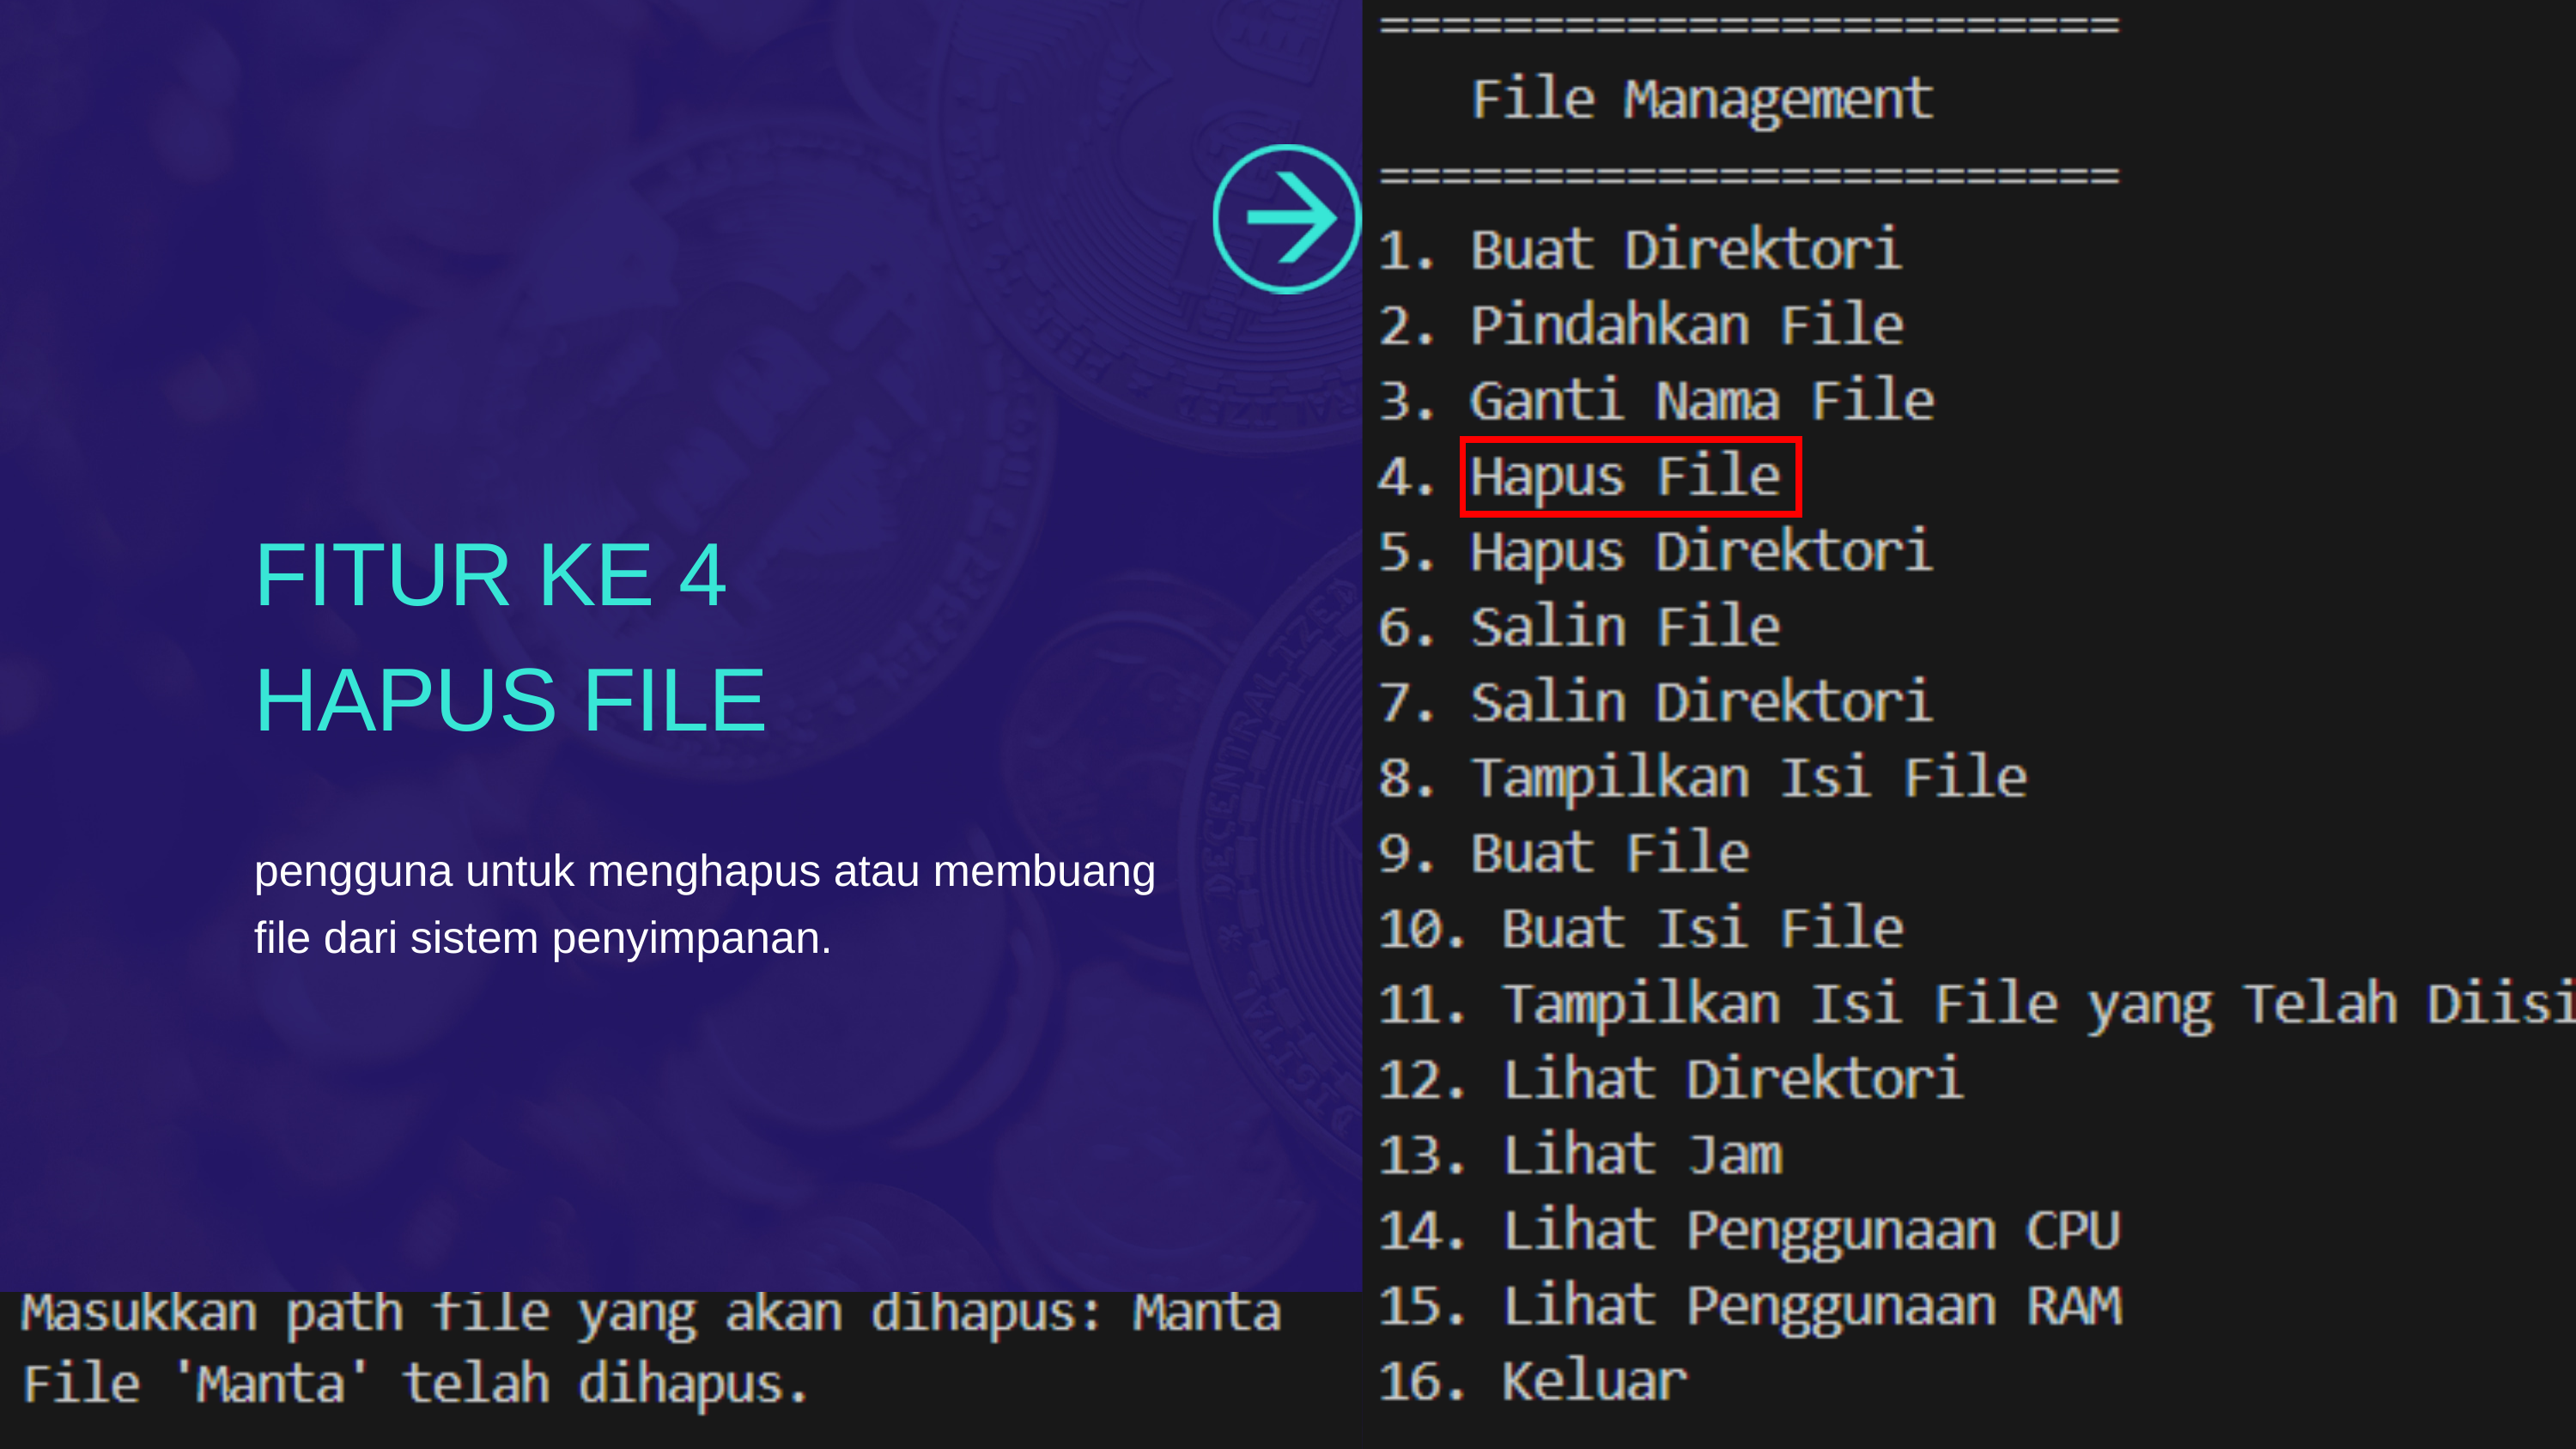

FITUR KE 4
HAPUS FILE
pengguna untuk menghapus atau membuang file dari sistem penyimpanan.